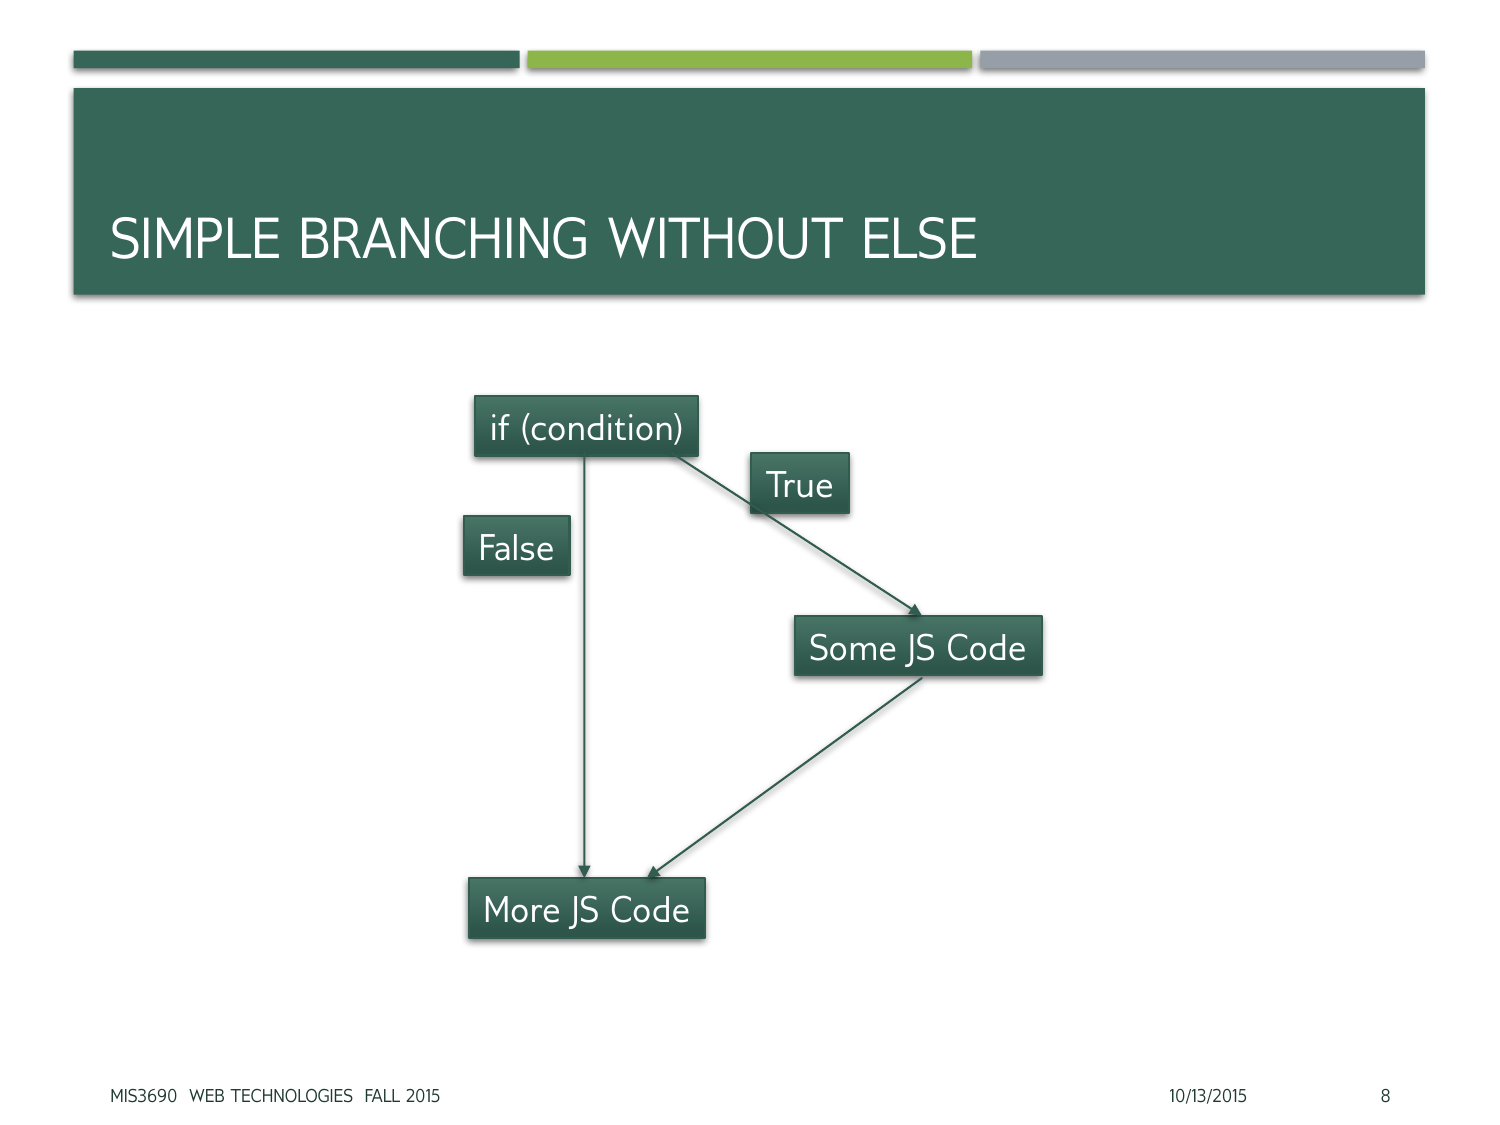

# Simple Branching Without Else
if (condition)

True
False
Some JS Code

More JS Code
MIS3690  Web Technologies  Fall 2015
10/13/2015
8